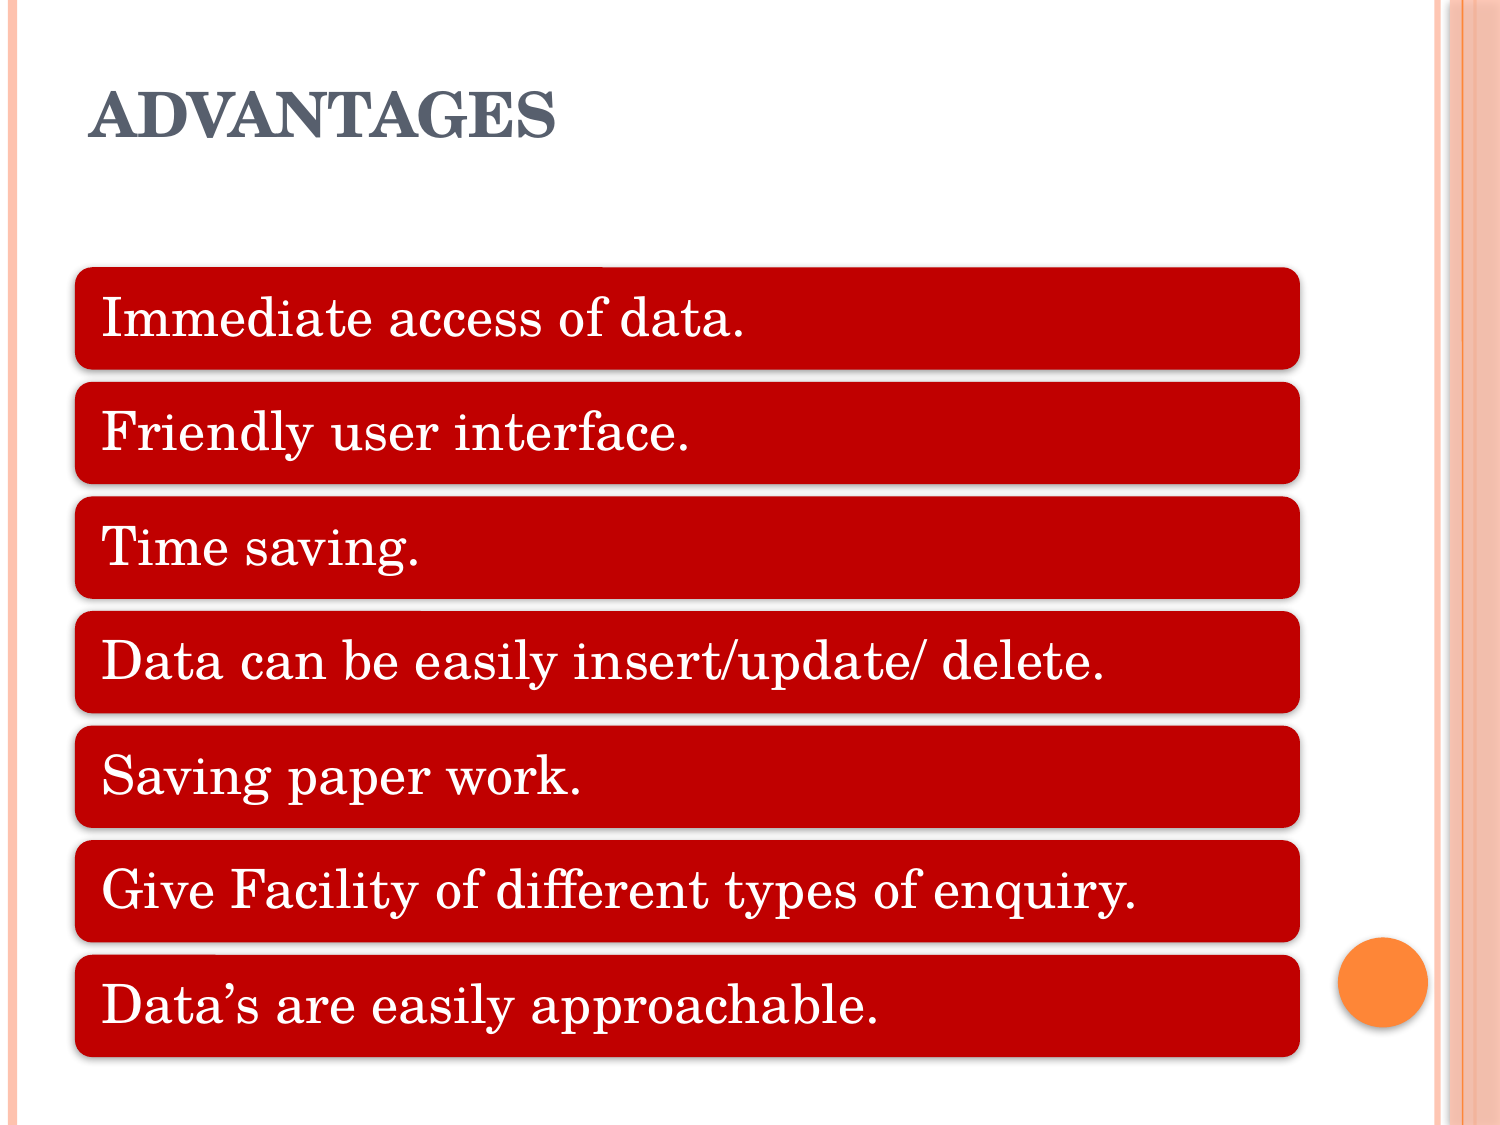

# Advantages
Immediate access of data.
Friendly user interface.
Time saving.
Data can be easily insert/update/ delete.
Saving paper work.
Give Facility of different types of enquiry.
Data’s are easily approachable.